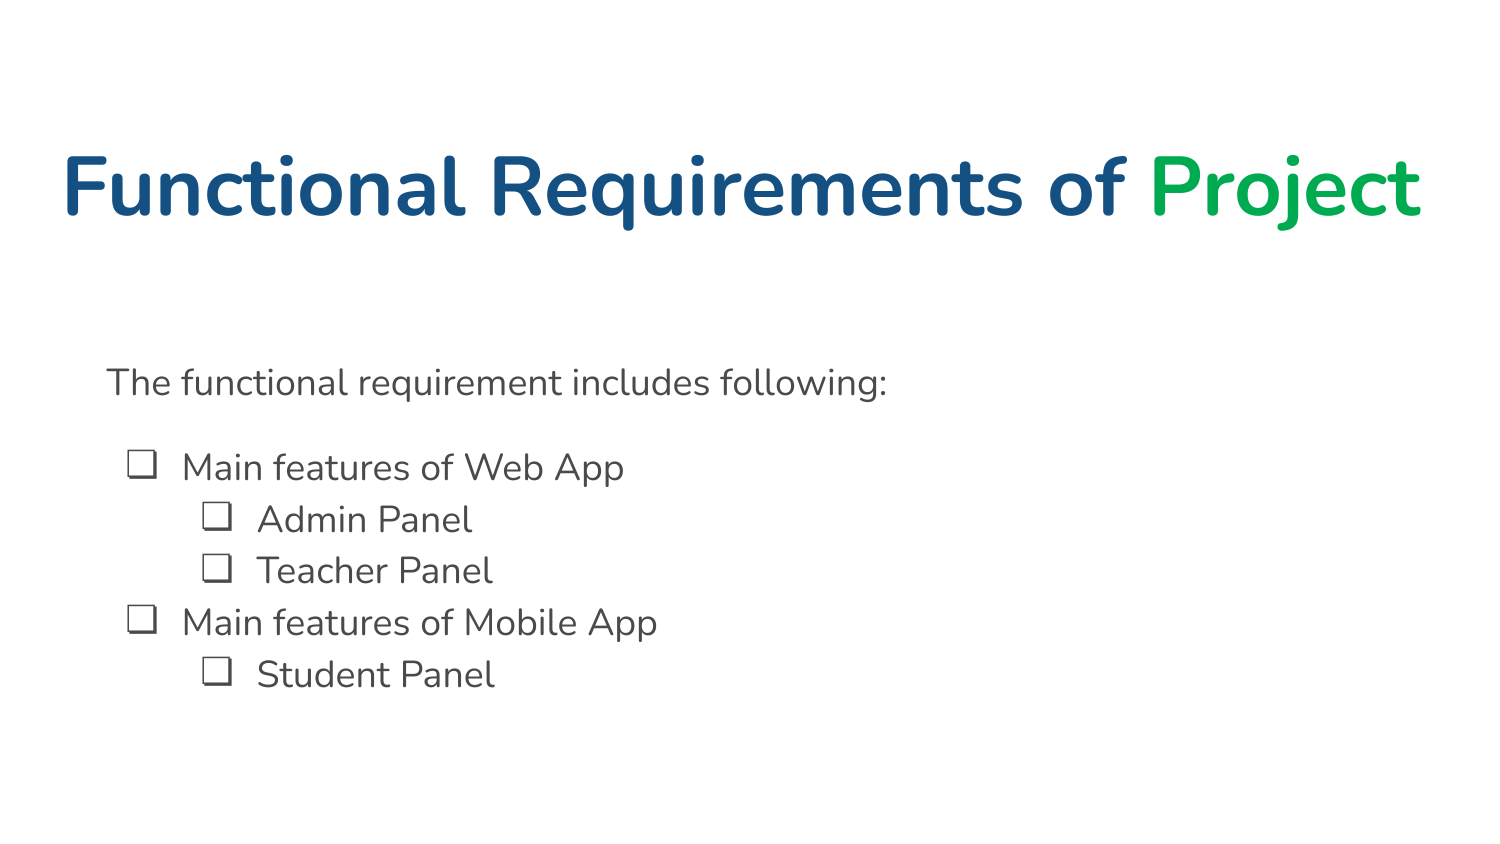

Functional Requirements of Project
# The functional requirement includes following:
Main features of Web App
Admin Panel
Teacher Panel
Main features of Mobile App
Student Panel